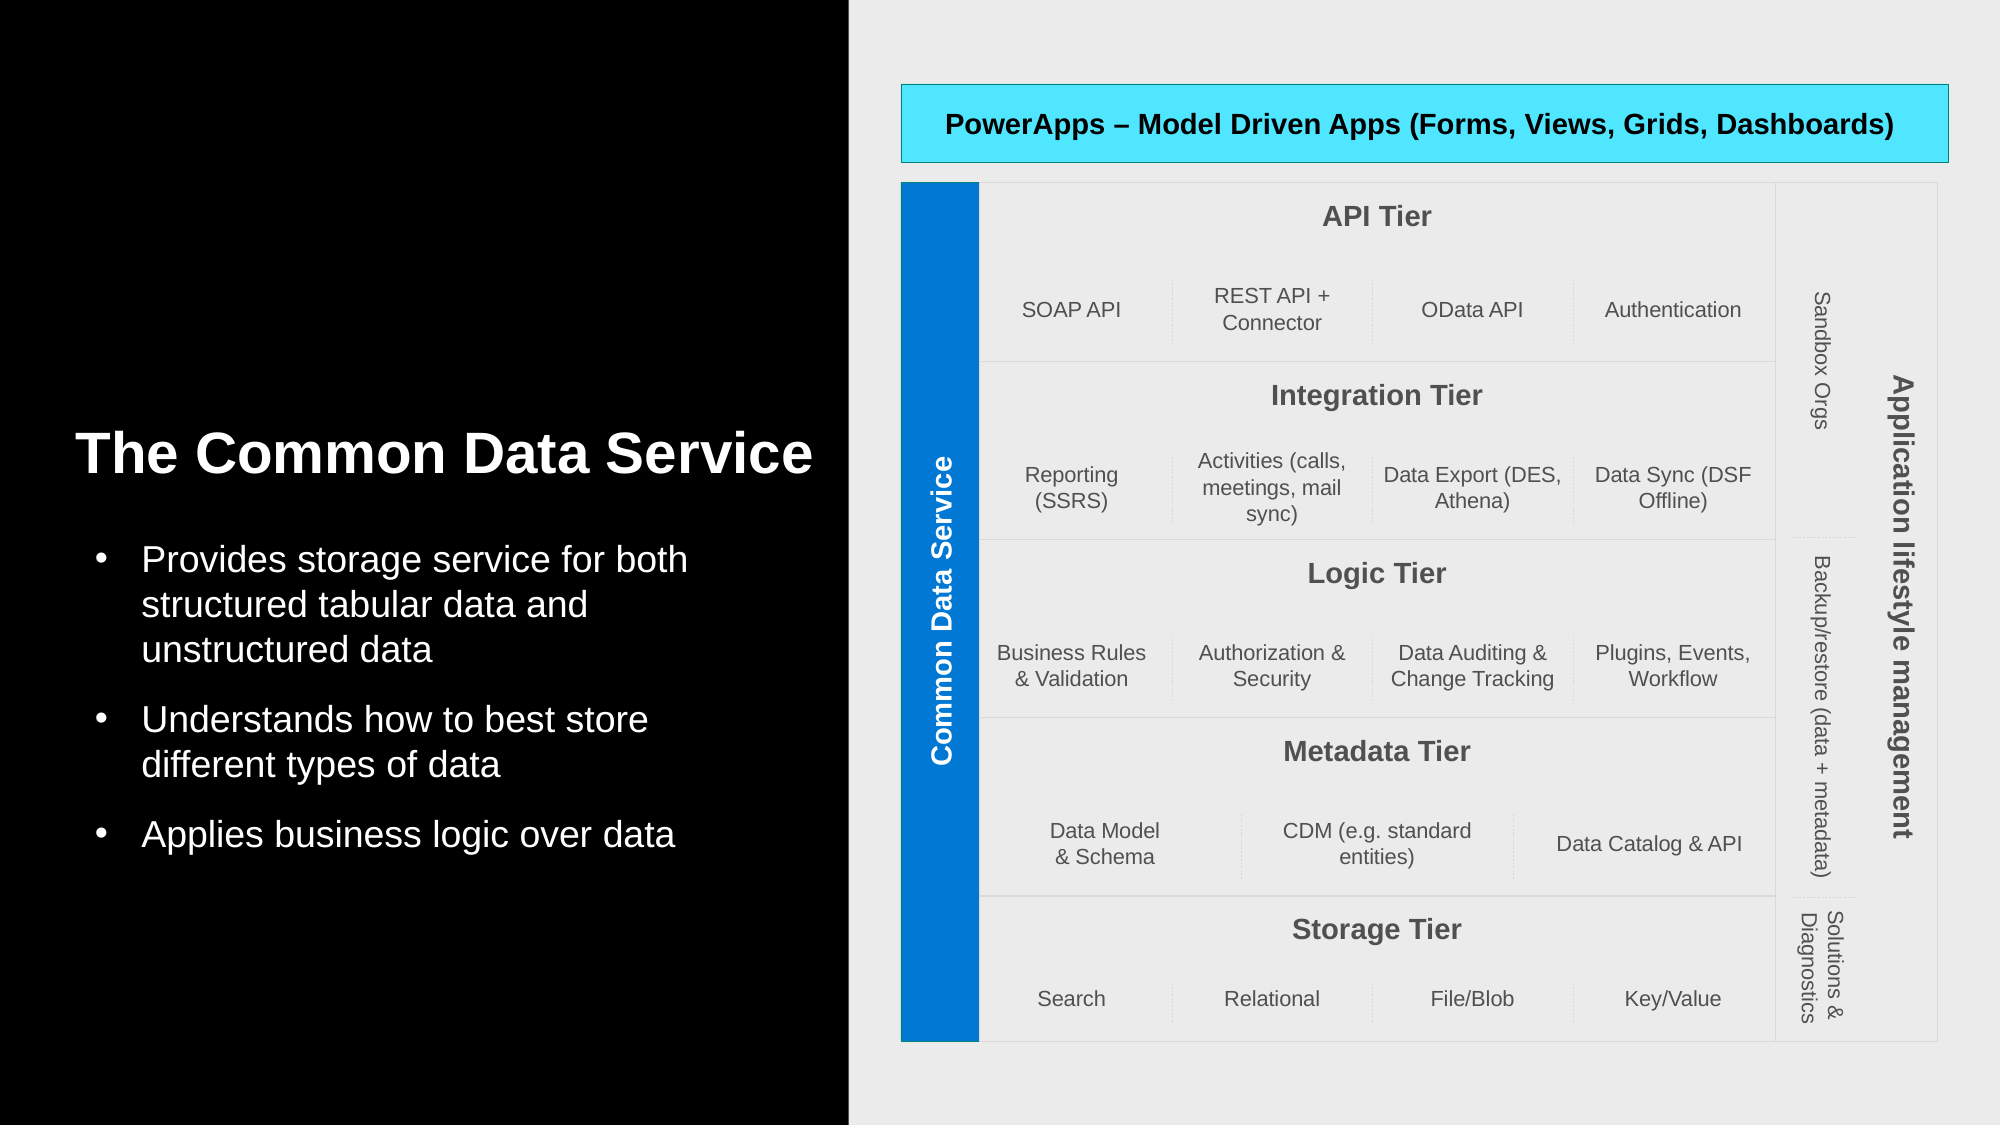

PowerApps – Model Driven Apps (Forms, Views, Grids, Dashboards)
Sandbox Orgs
Common Data Service
API Tier
Application lifestyle management
SOAP API
REST API + Connector
OData API
Authentication
Integration Tier
The Common Data Service
Reporting
(SSRS)
Activities (calls, meetings, mail sync)
Data Export (DES, Athena)
Data Sync (DSF Offline)
Provides storage service for both structured tabular data and unstructured data
Understands how to best store different types of data
Applies business logic over data
Backup/restore (data + metadata)
Logic Tier
Business Rules
& Validation
Authorization & Security
Data Auditing & Change Tracking
Plugins, Events, Workflow
Metadata Tier
Data Model
& Schema
CDM (e.g. standard entities)
Data Catalog & API
Solutions &
Diagnostics
Storage Tier
Search
Relational
File/Blob
Key/Value